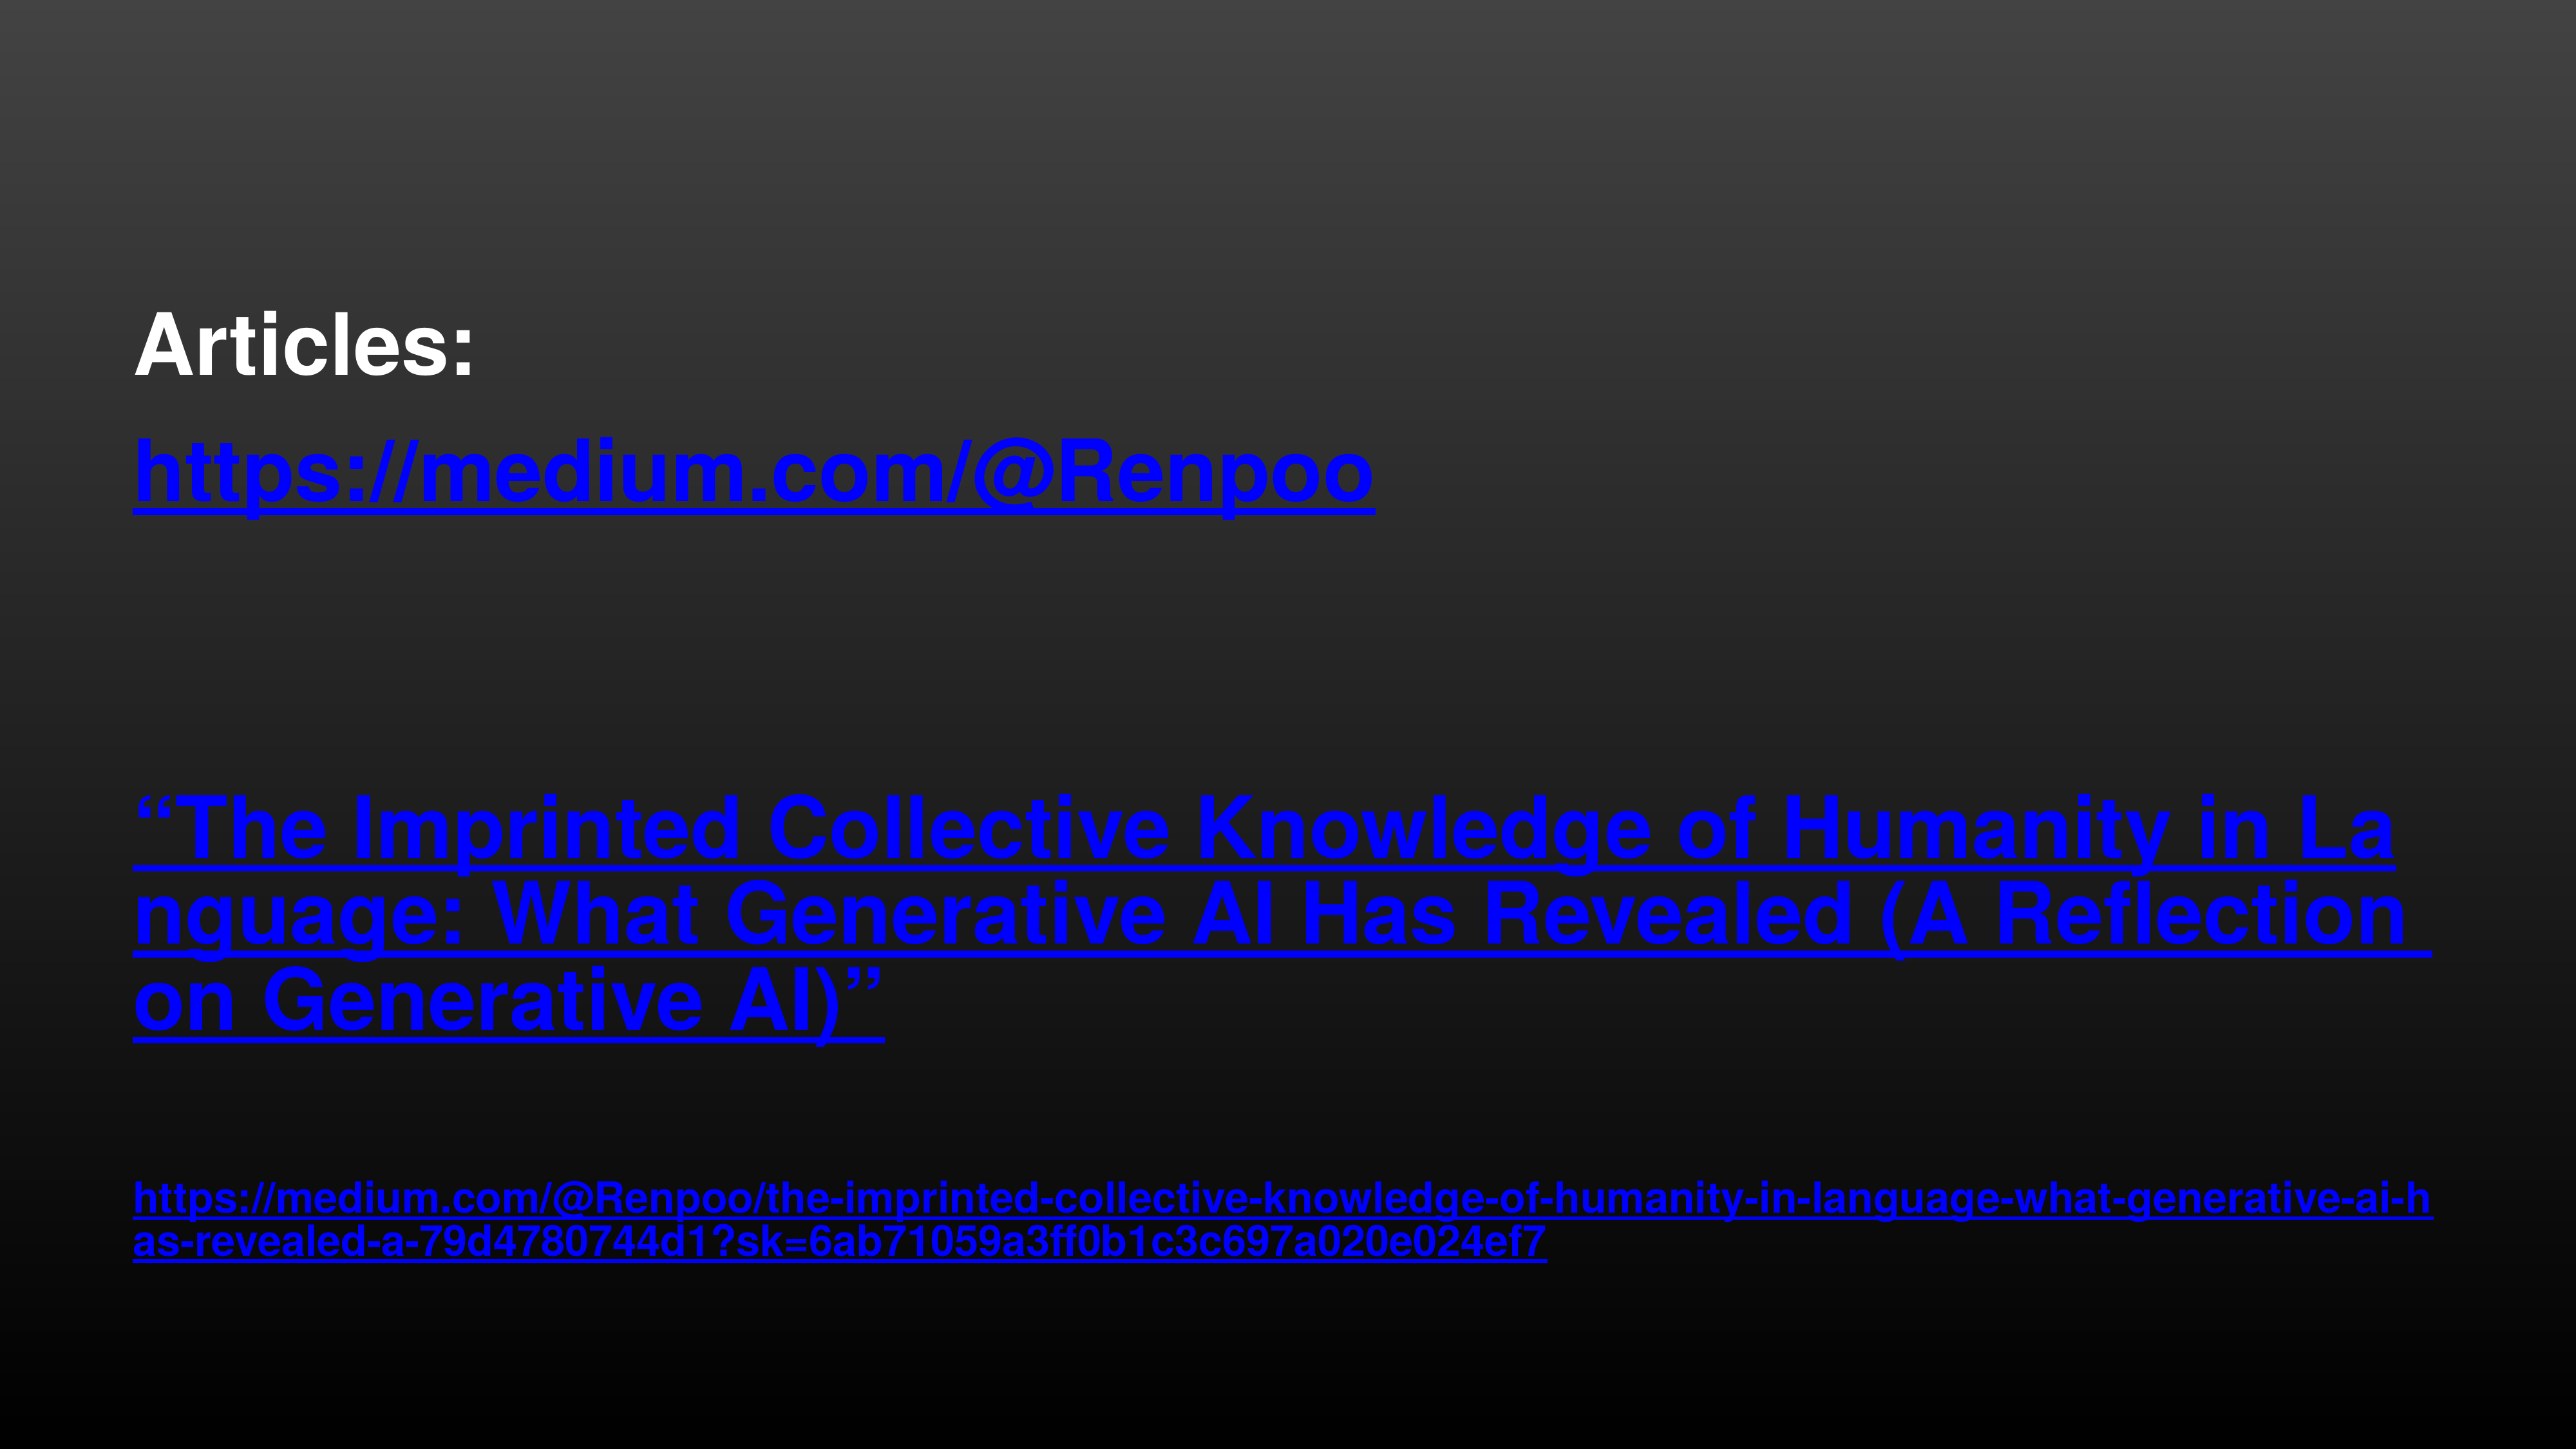

11
Articles:

https://medium.com/@Renpoo

“The Imprinted Collective Knowledge of Humanity in Language: What Generative AI Has Revealed (A Reflection on Generative AI)”
https://medium.com/@Renpoo/the-imprinted-collective-knowledge-of-humanity-in-language-what-generative-ai-has-revealed-a-79d4780744d1?sk=6ab71059a3ff0b1c3c697a020e024ef7